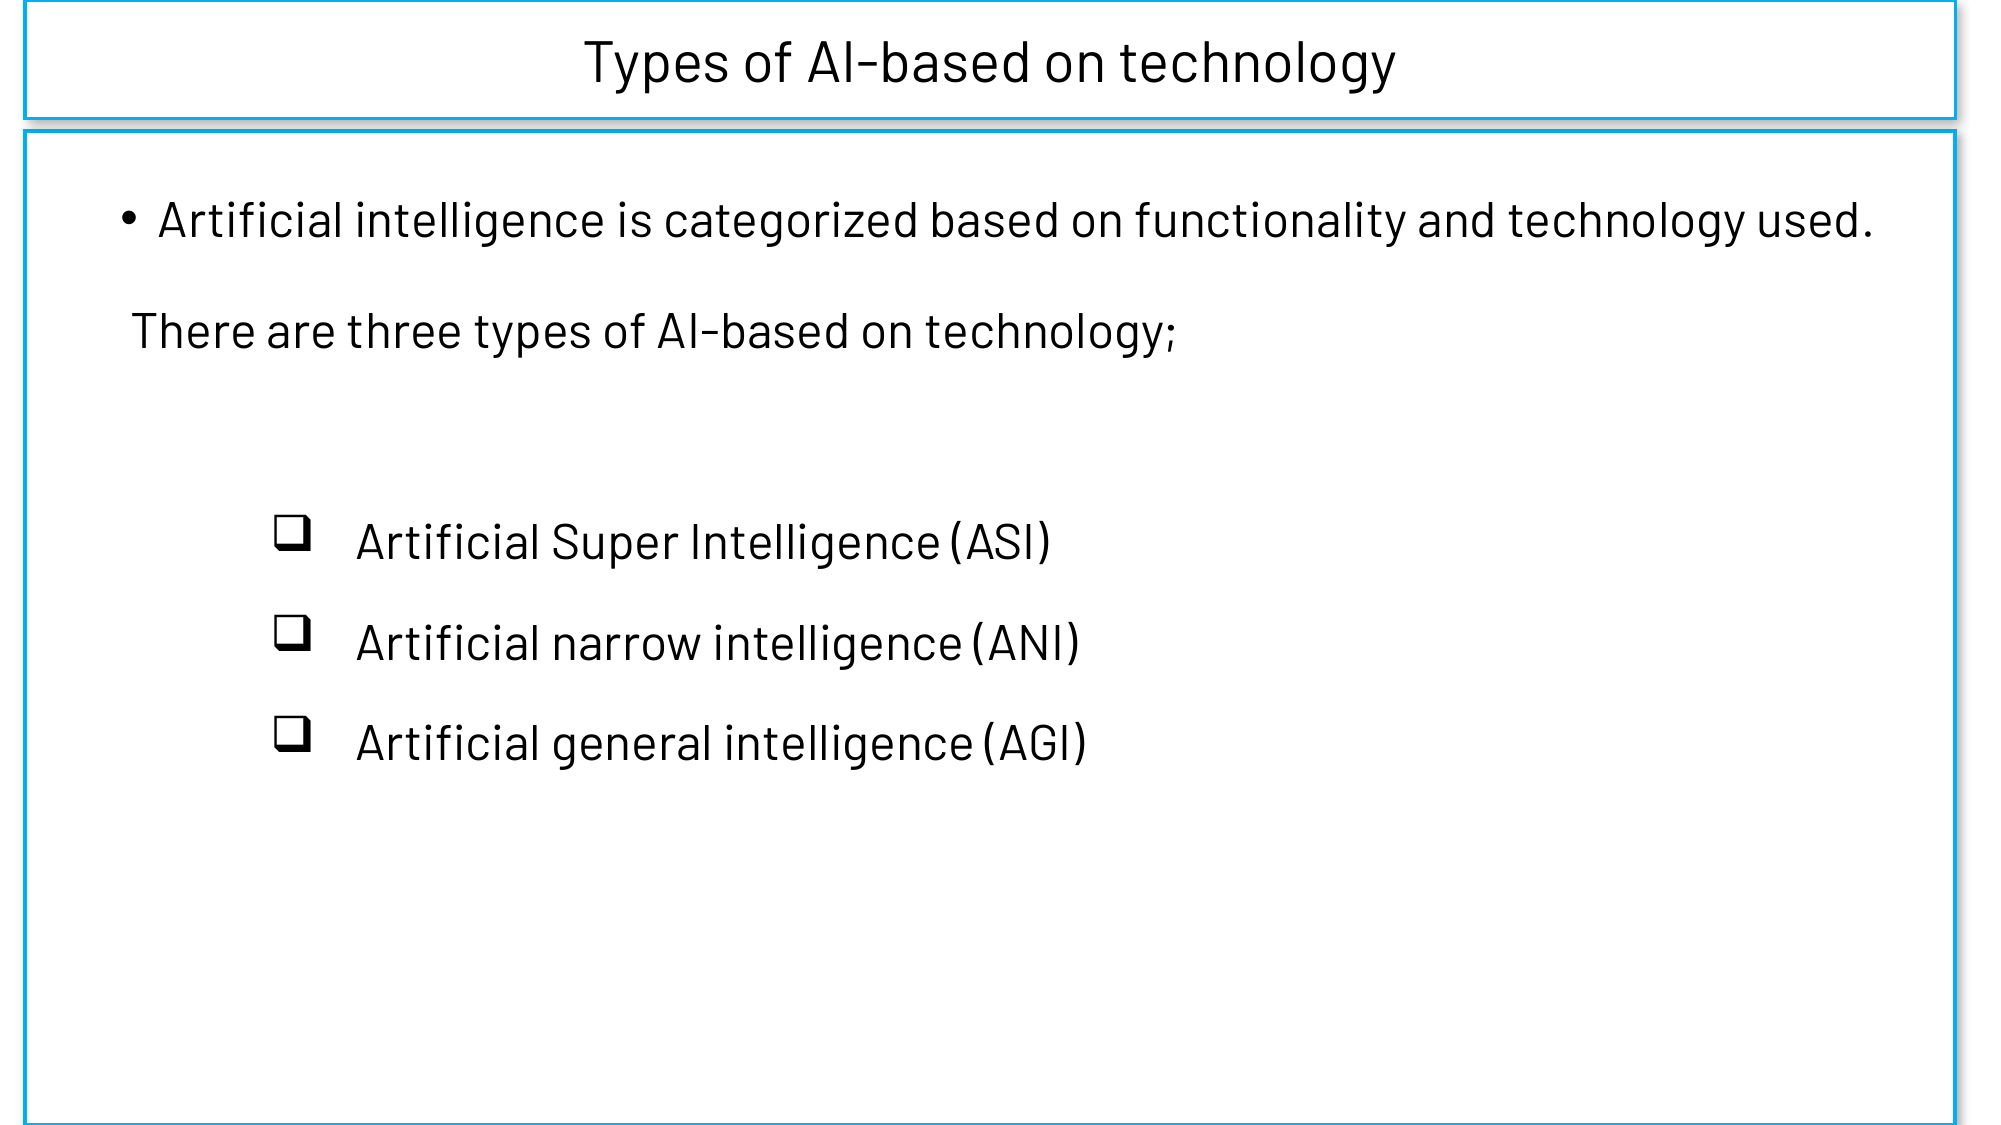

Types of AI-based on technology

Artificial intelligence is categorized based on functionality and technology used.
 There are three types of AI-based on technology;

    Artificial Super Intelligence (ASI)
    Artificial narrow intelligence (ANI)
    Artificial general intelligence (AGI)